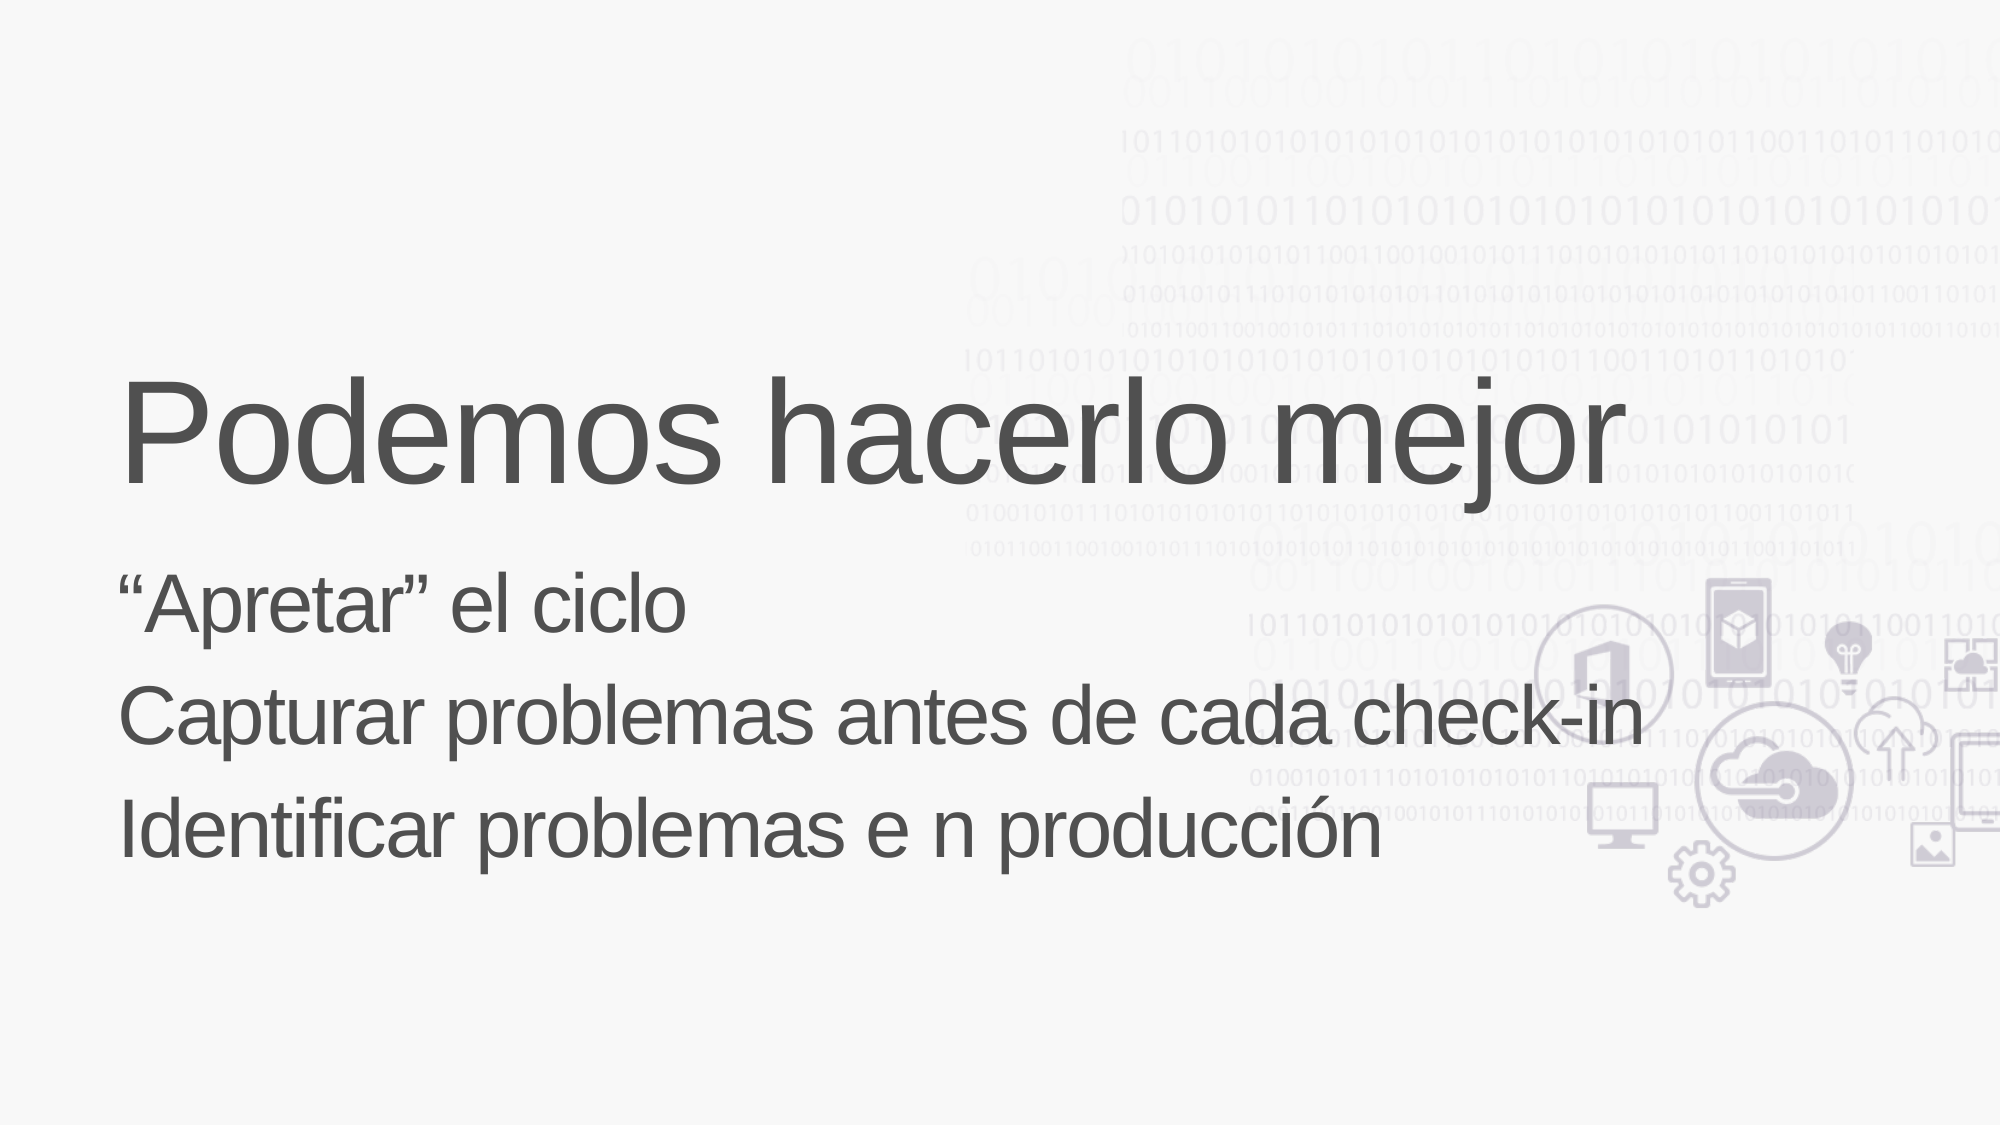

# Podemos hacerlo mejor
“Apretar” el ciclo
Capturar problemas antes de cada check-in
Identificar problemas e n producción